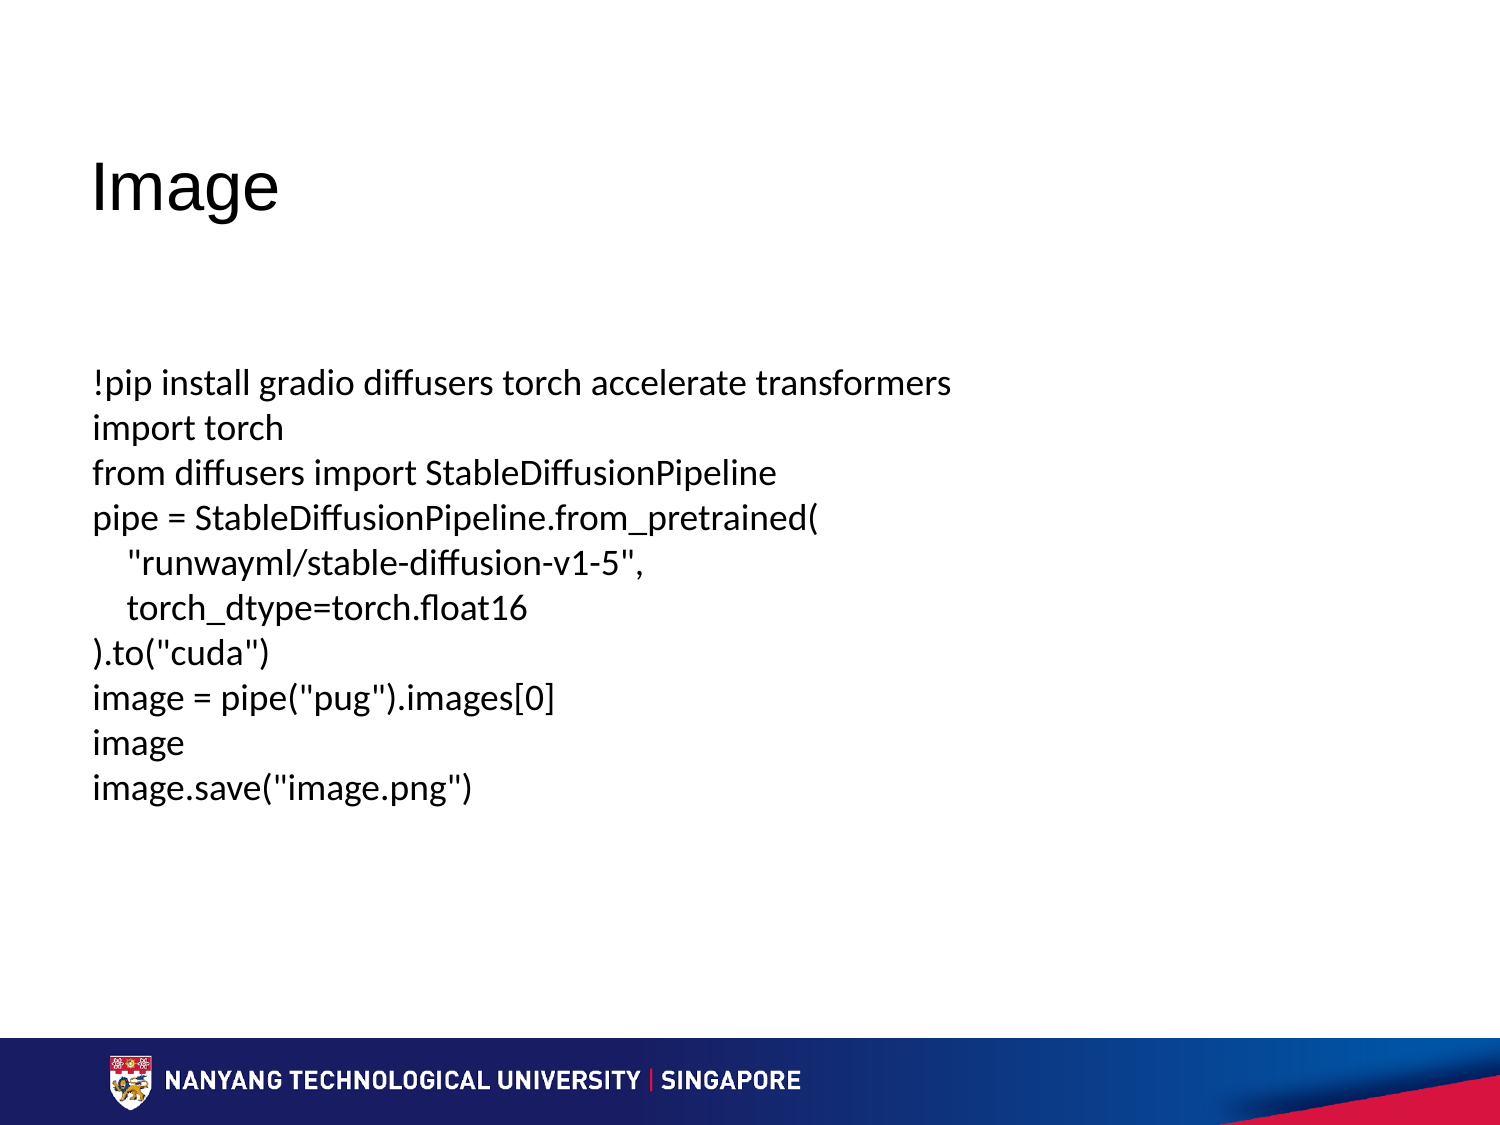

# Image
!pip install gradio diffusers torch accelerate transformers
import torch
from diffusers import StableDiffusionPipeline
pipe = StableDiffusionPipeline.from_pretrained(
    "runwayml/stable-diffusion-v1-5",
    torch_dtype=torch.float16
).to("cuda")
image = pipe("pug").images[0]
image
image.save("image.png")